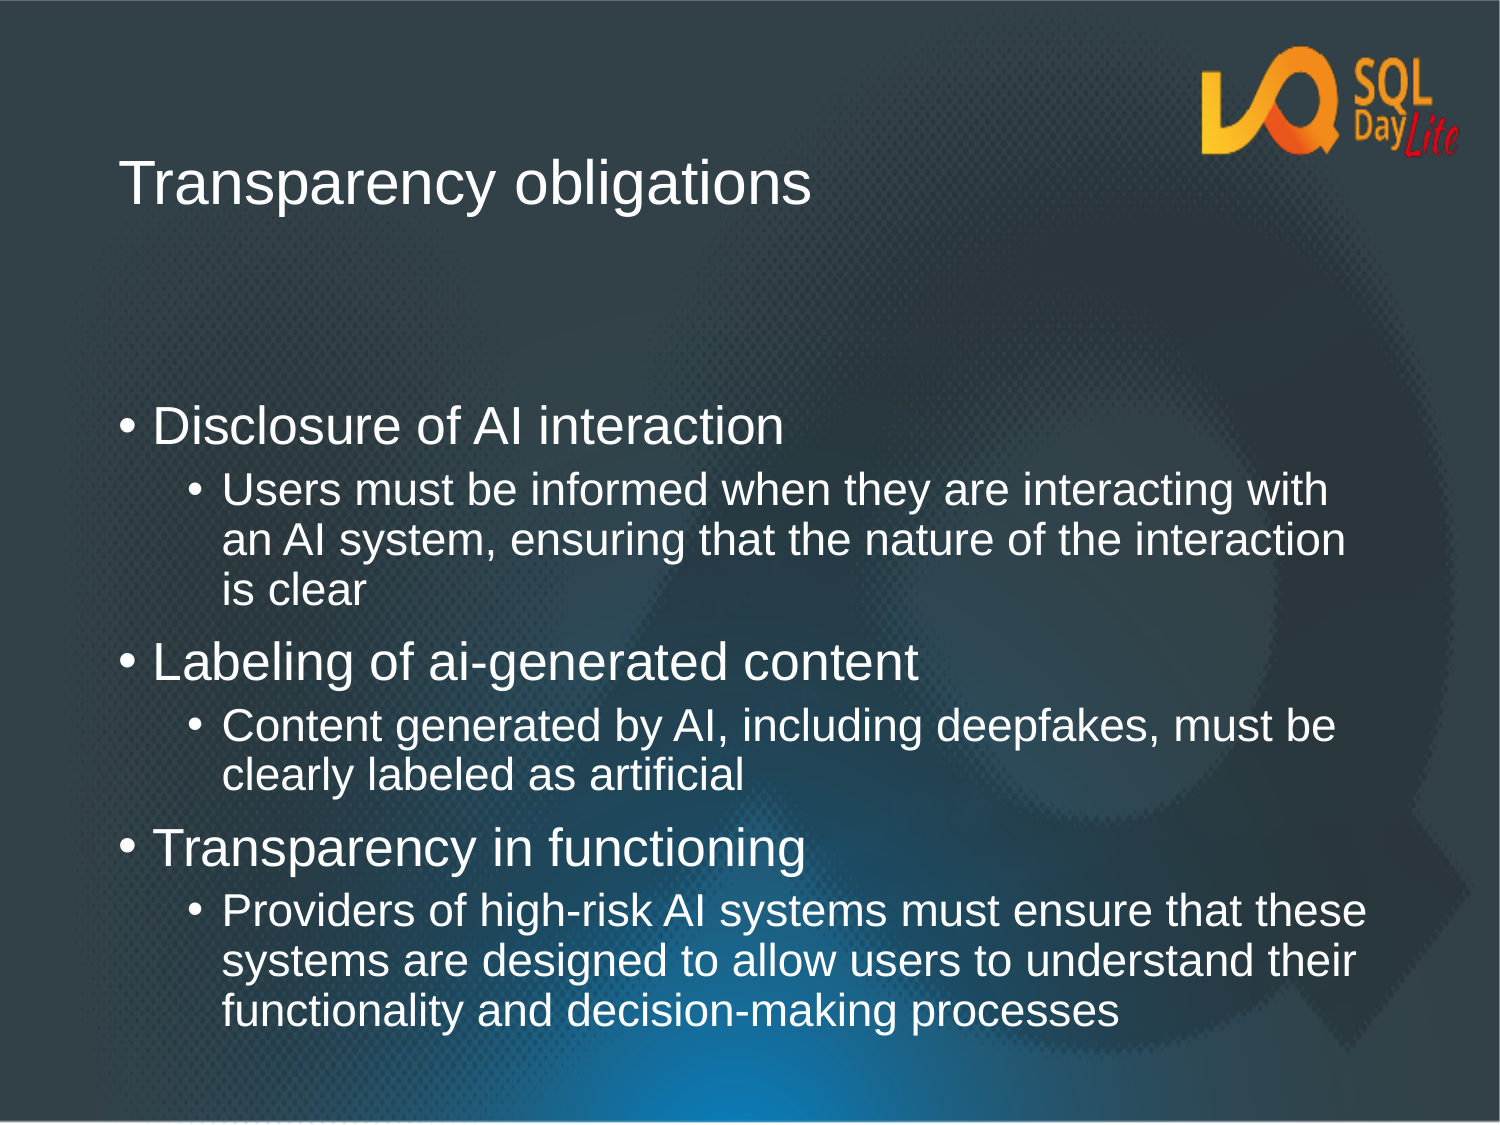

# Transparency obligations
Disclosure of AI interaction
Users must be informed when they are interacting with an AI system, ensuring that the nature of the interaction is clear
Labeling of ai-generated content
Content generated by AI, including deepfakes, must be clearly labeled as artificial
Transparency in functioning
Providers of high-risk AI systems must ensure that these systems are designed to allow users to understand their functionality and decision-making processes